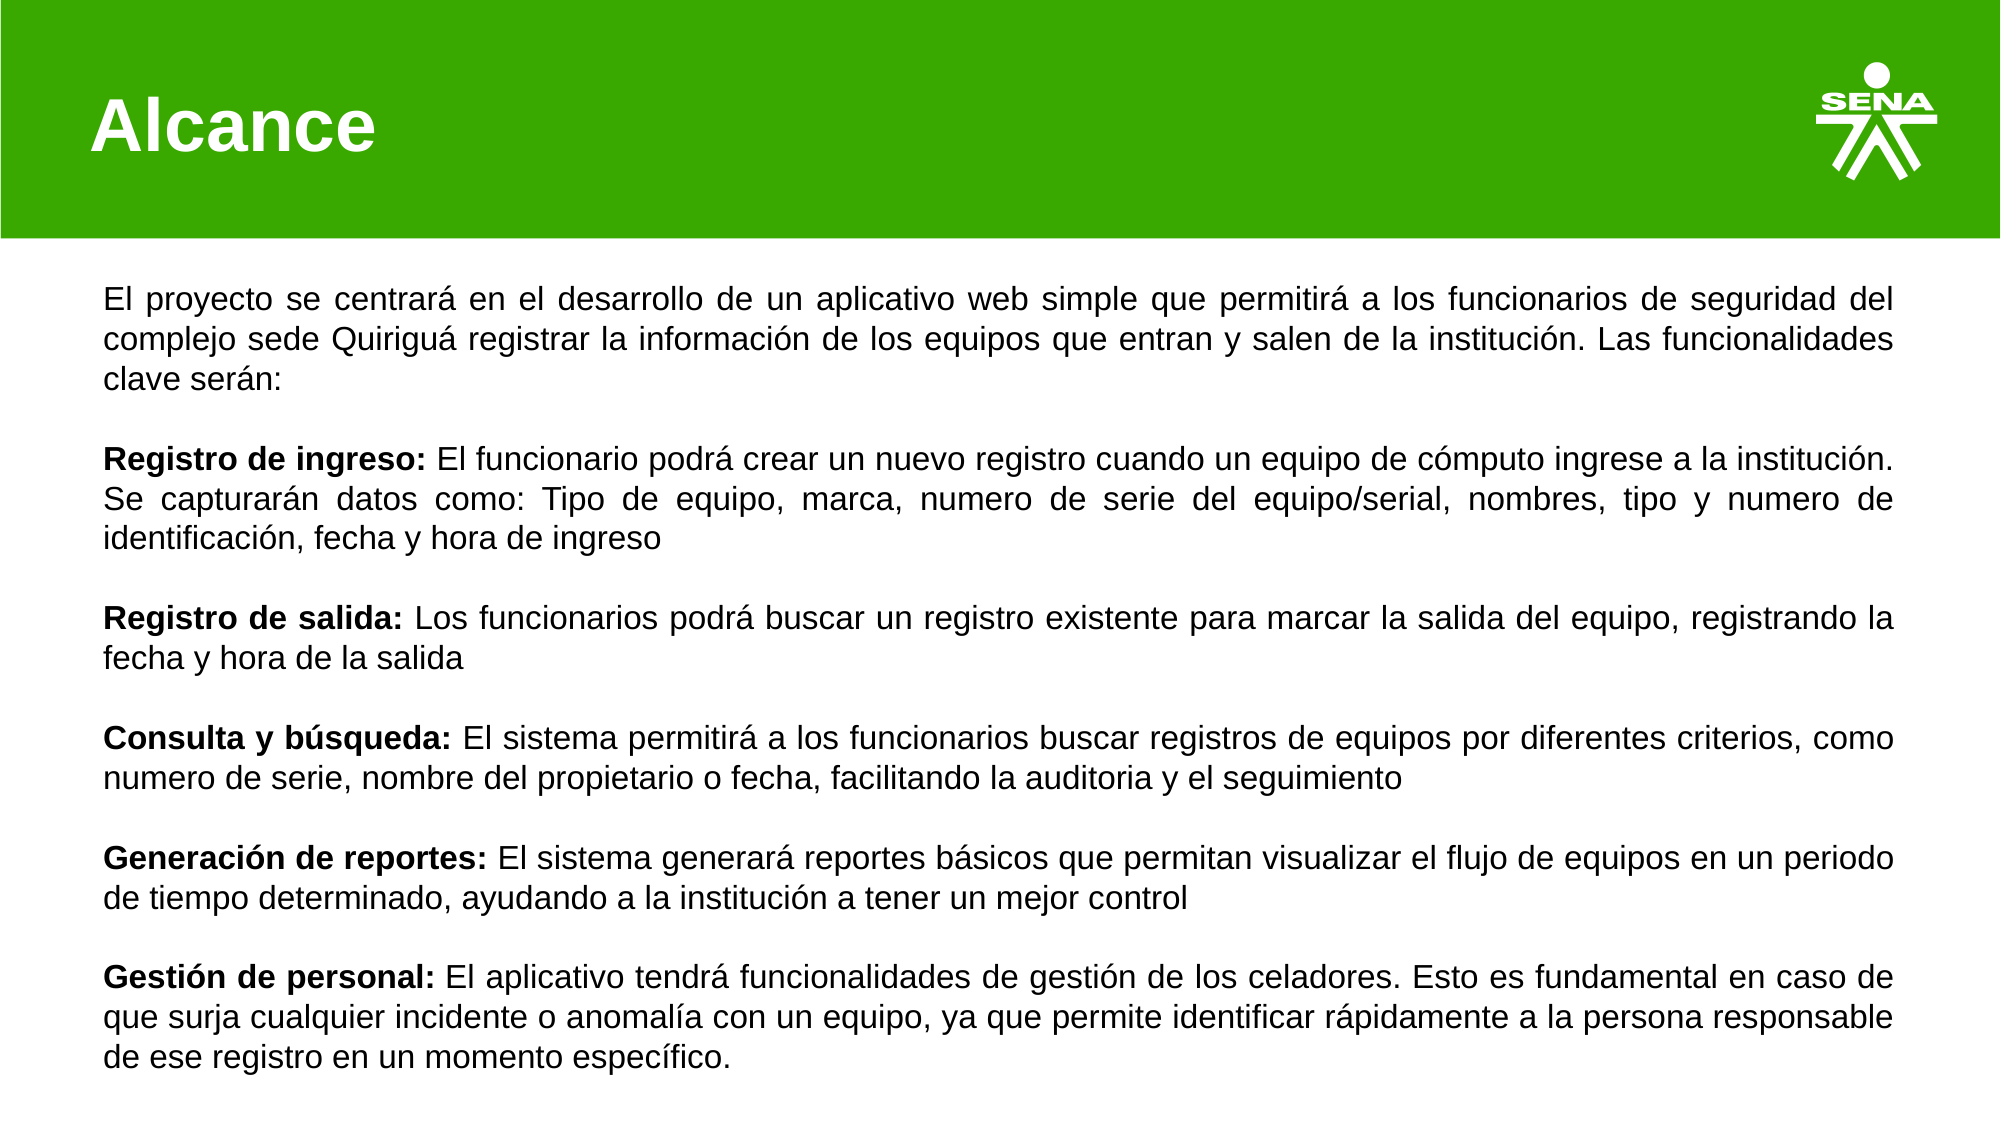

# Alcance
El proyecto se centrará en el desarrollo de un aplicativo web simple que permitirá a los funcionarios de seguridad del complejo sede Quiriguá registrar la información de los equipos que entran y salen de la institución. Las funcionalidades clave serán:

Registro de ingreso: El funcionario podrá crear un nuevo registro cuando un equipo de cómputo ingrese a la institución. Se capturarán datos como: Tipo de equipo, marca, numero de serie del equipo/serial, nombres, tipo y numero de identificación, fecha y hora de ingreso

Registro de salida: Los funcionarios podrá buscar un registro existente para marcar la salida del equipo, registrando la fecha y hora de la salida

Consulta y búsqueda: El sistema permitirá a los funcionarios buscar registros de equipos por diferentes criterios, como numero de serie, nombre del propietario o fecha, facilitando la auditoria y el seguimiento

Generación de reportes: El sistema generará reportes básicos que permitan visualizar el flujo de equipos en un periodo de tiempo determinado, ayudando a la institución a tener un mejor control

Gestión de personal: El aplicativo tendrá funcionalidades de gestión de los celadores. Esto es fundamental en caso de que surja cualquier incidente o anomalía con un equipo, ya que permite identificar rápidamente a la persona responsable de ese registro en un momento específico.